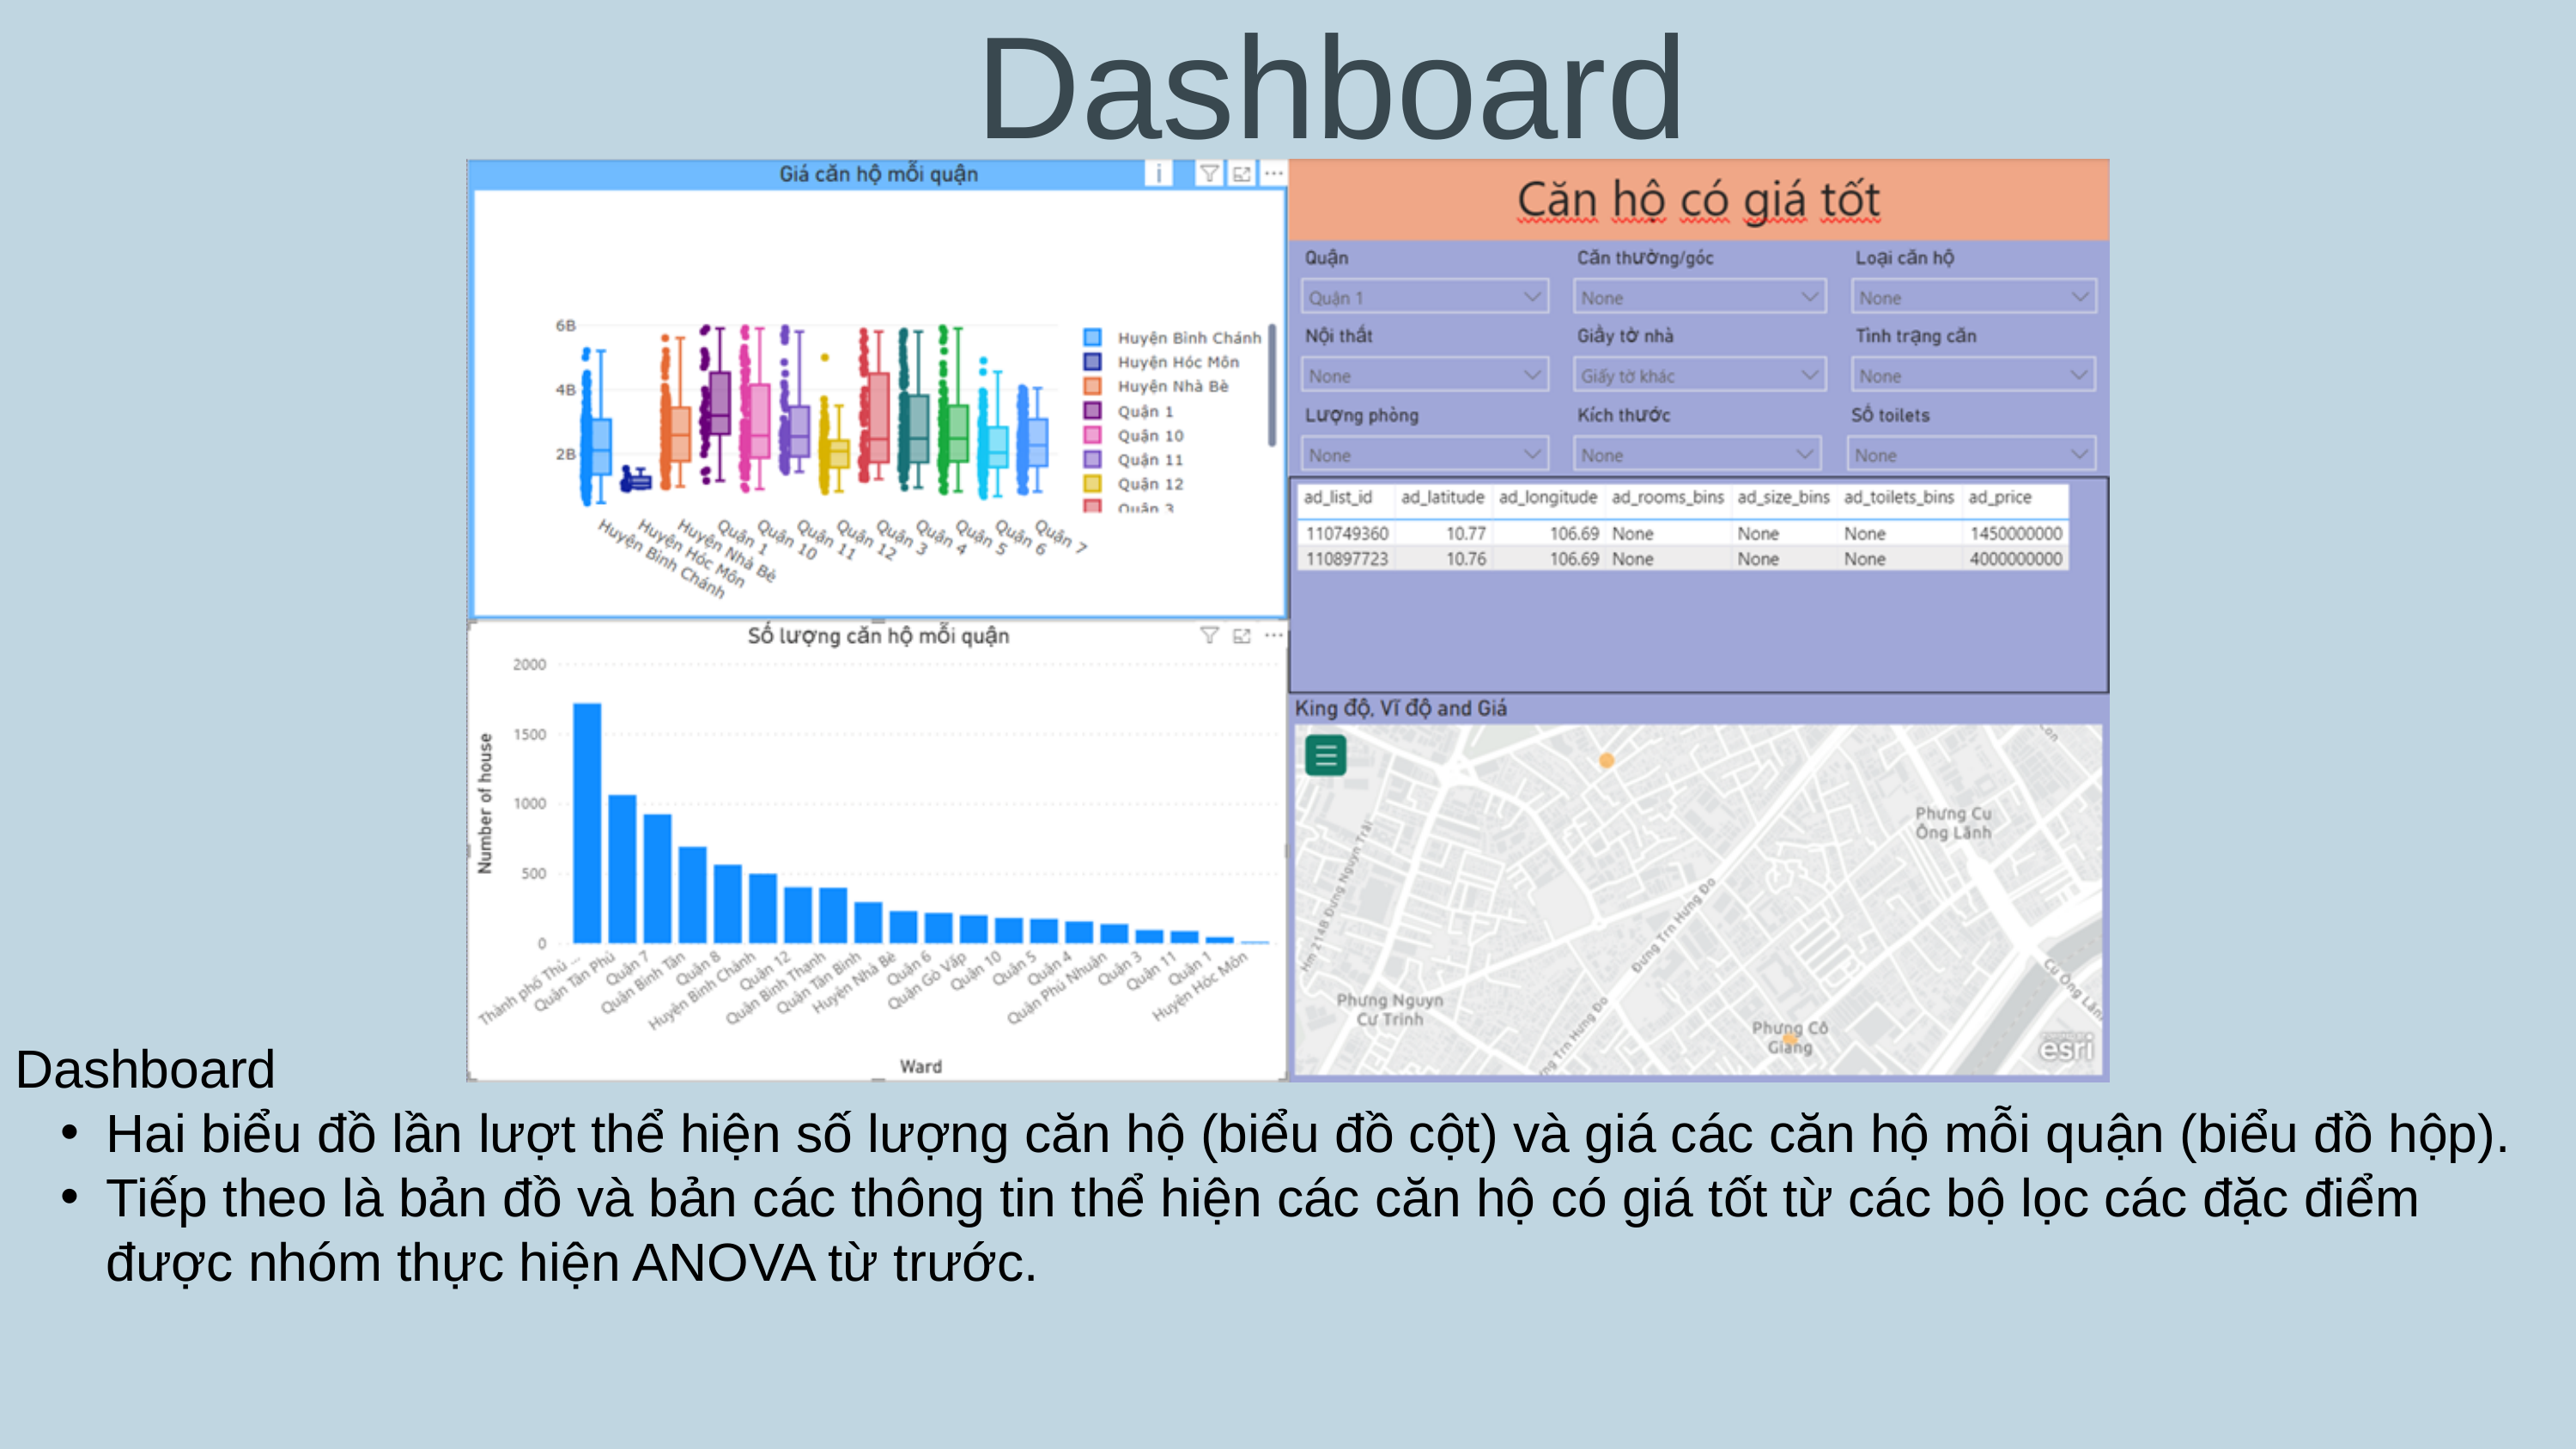

Dashboard

Dashboard
Hai biểu đồ lần lượt thể hiện số lượng căn hộ (biểu đồ cột) và giá các căn hộ mỗi quận (biểu đồ hộp).
Tiếp theo là bản đồ và bản các thông tin thể hiện các căn hộ có giá tốt từ các bộ lọc các đặc điểm được nhóm thực hiện ANOVA từ trước.